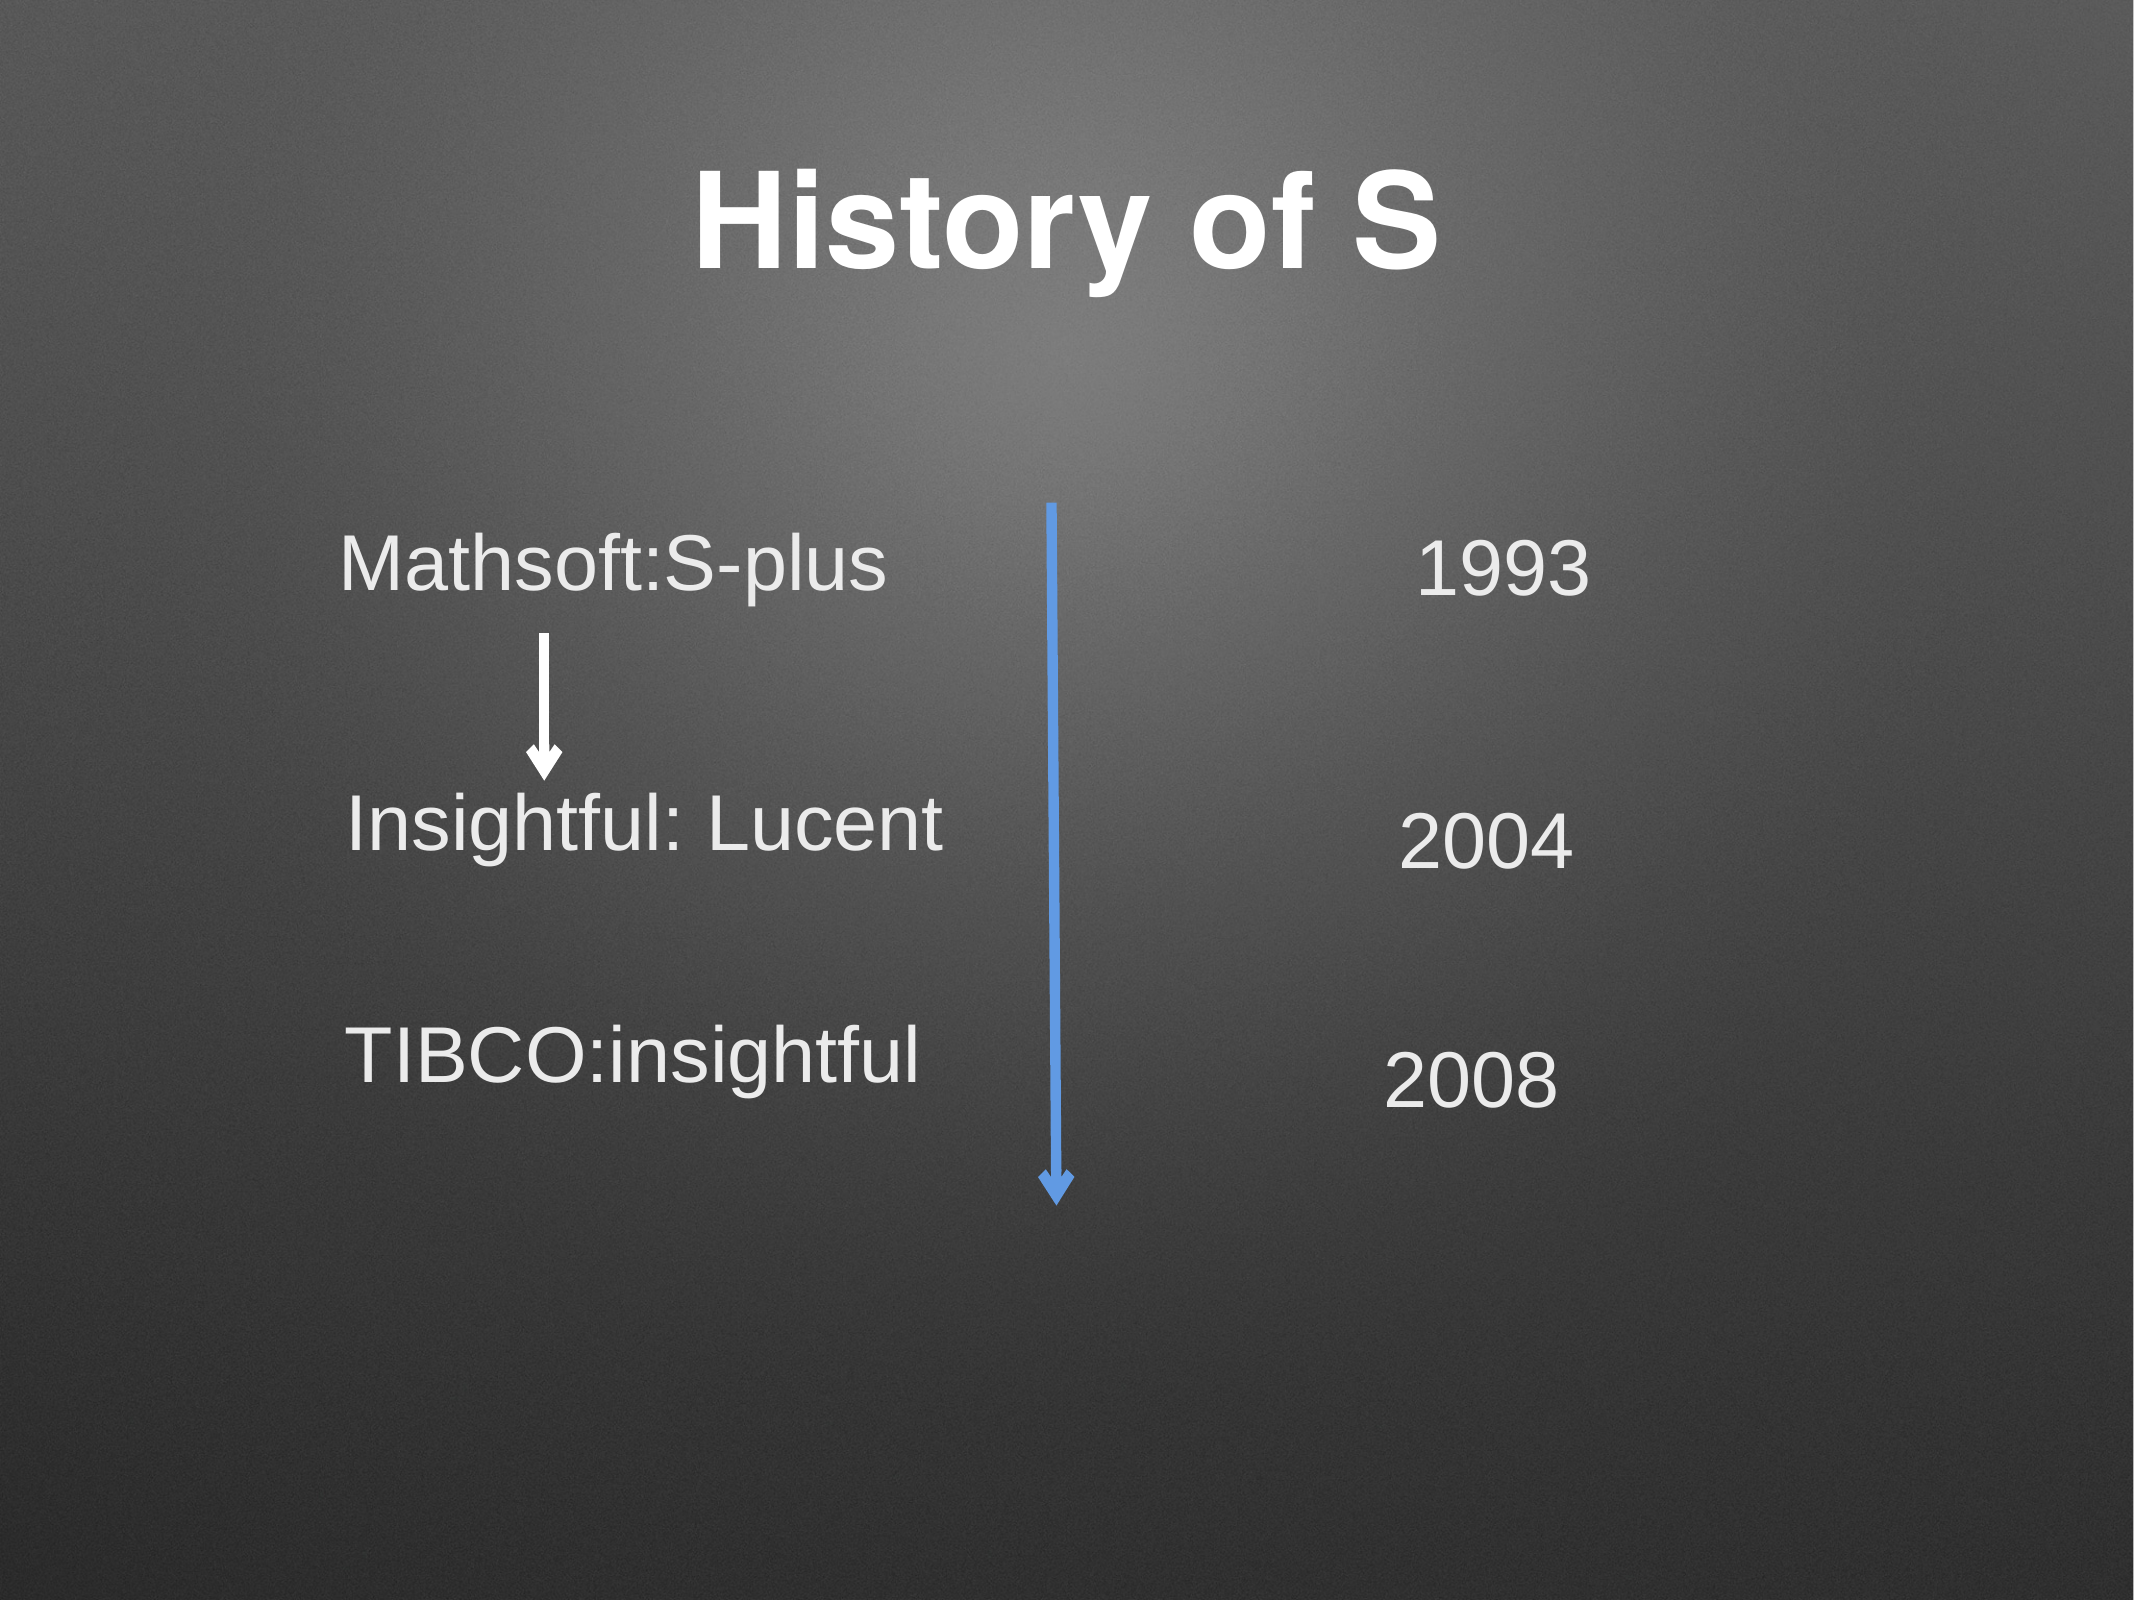

# History of S
Mathsoft:S-plus
1993
 Insightful: Lucent
2004
TIBCO:insightful
2008